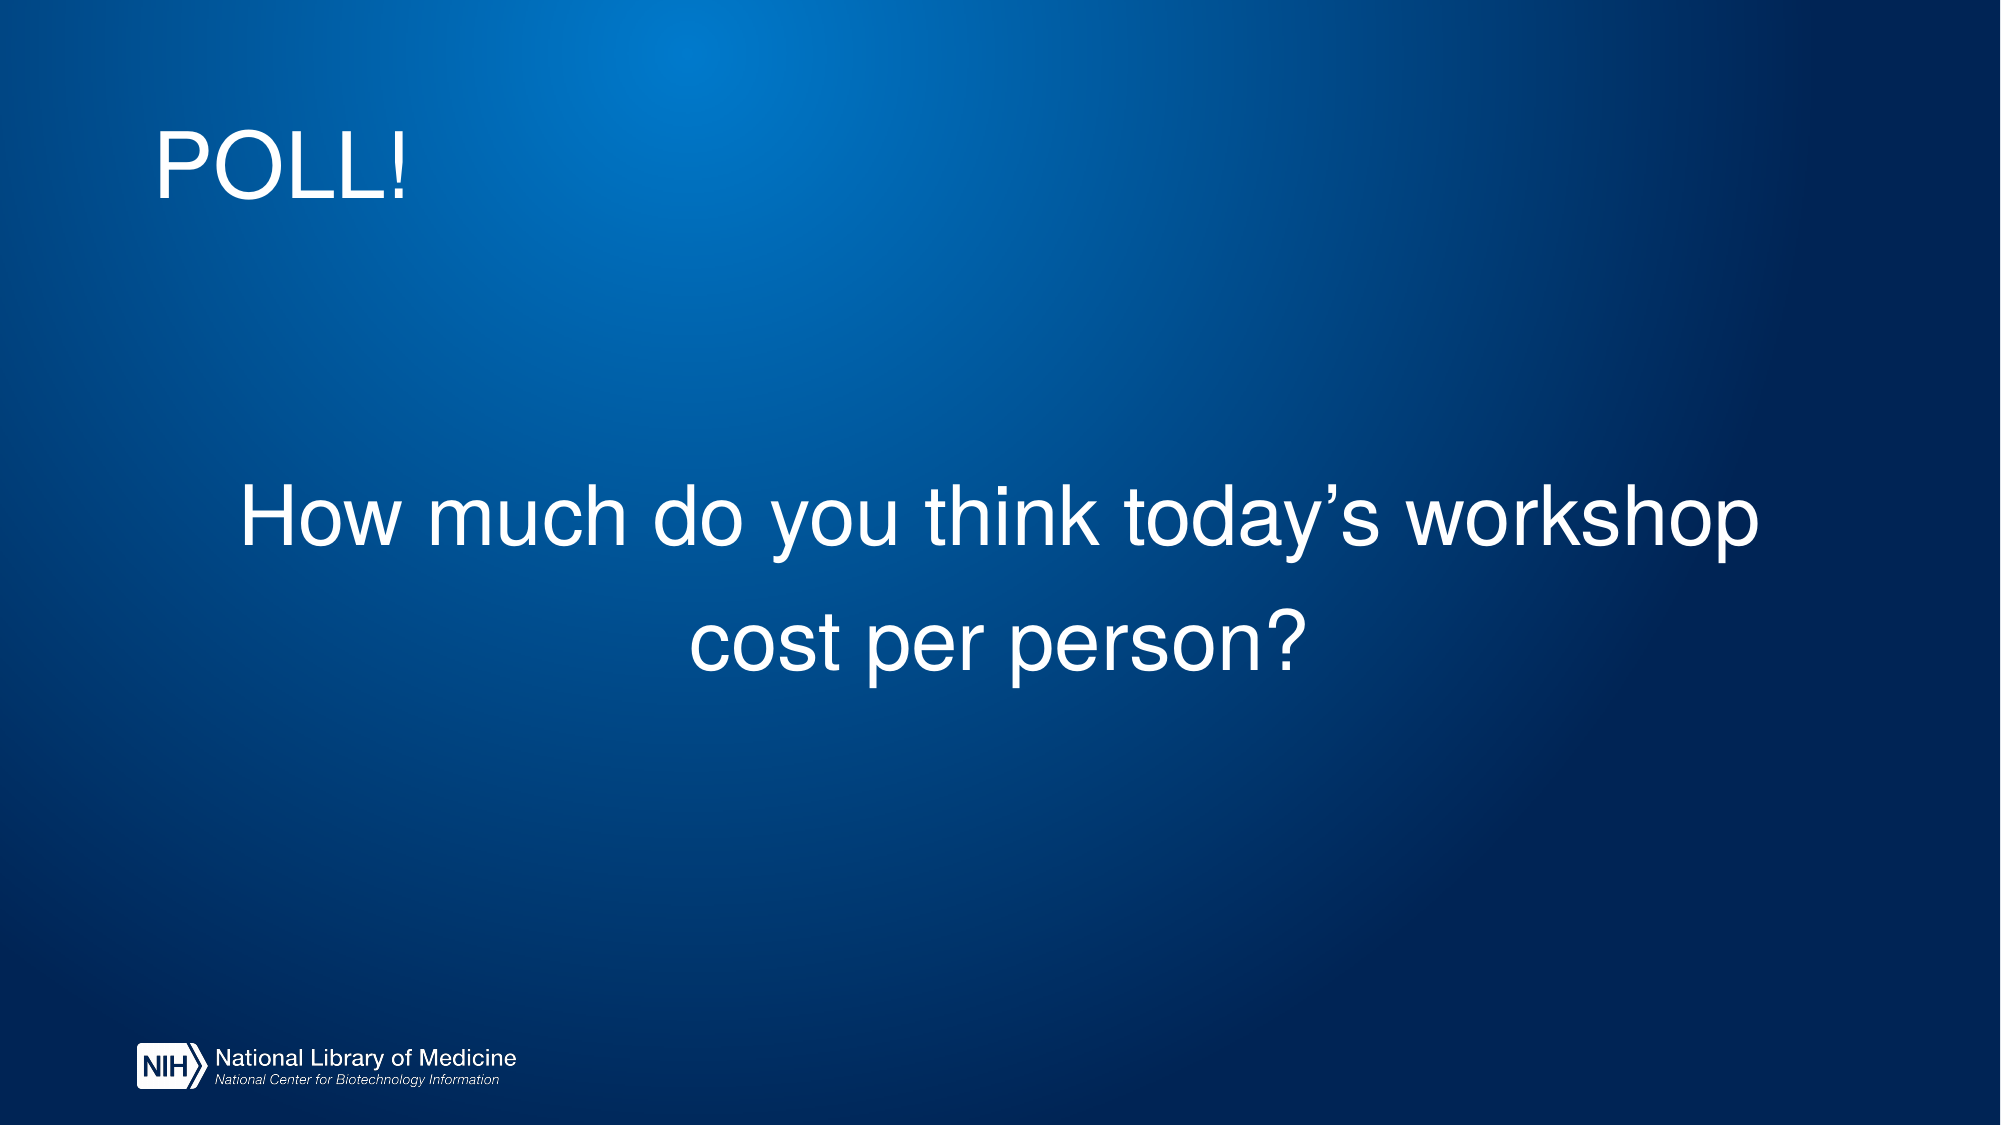

# POLL!
How much do you think today’s workshop cost per person?